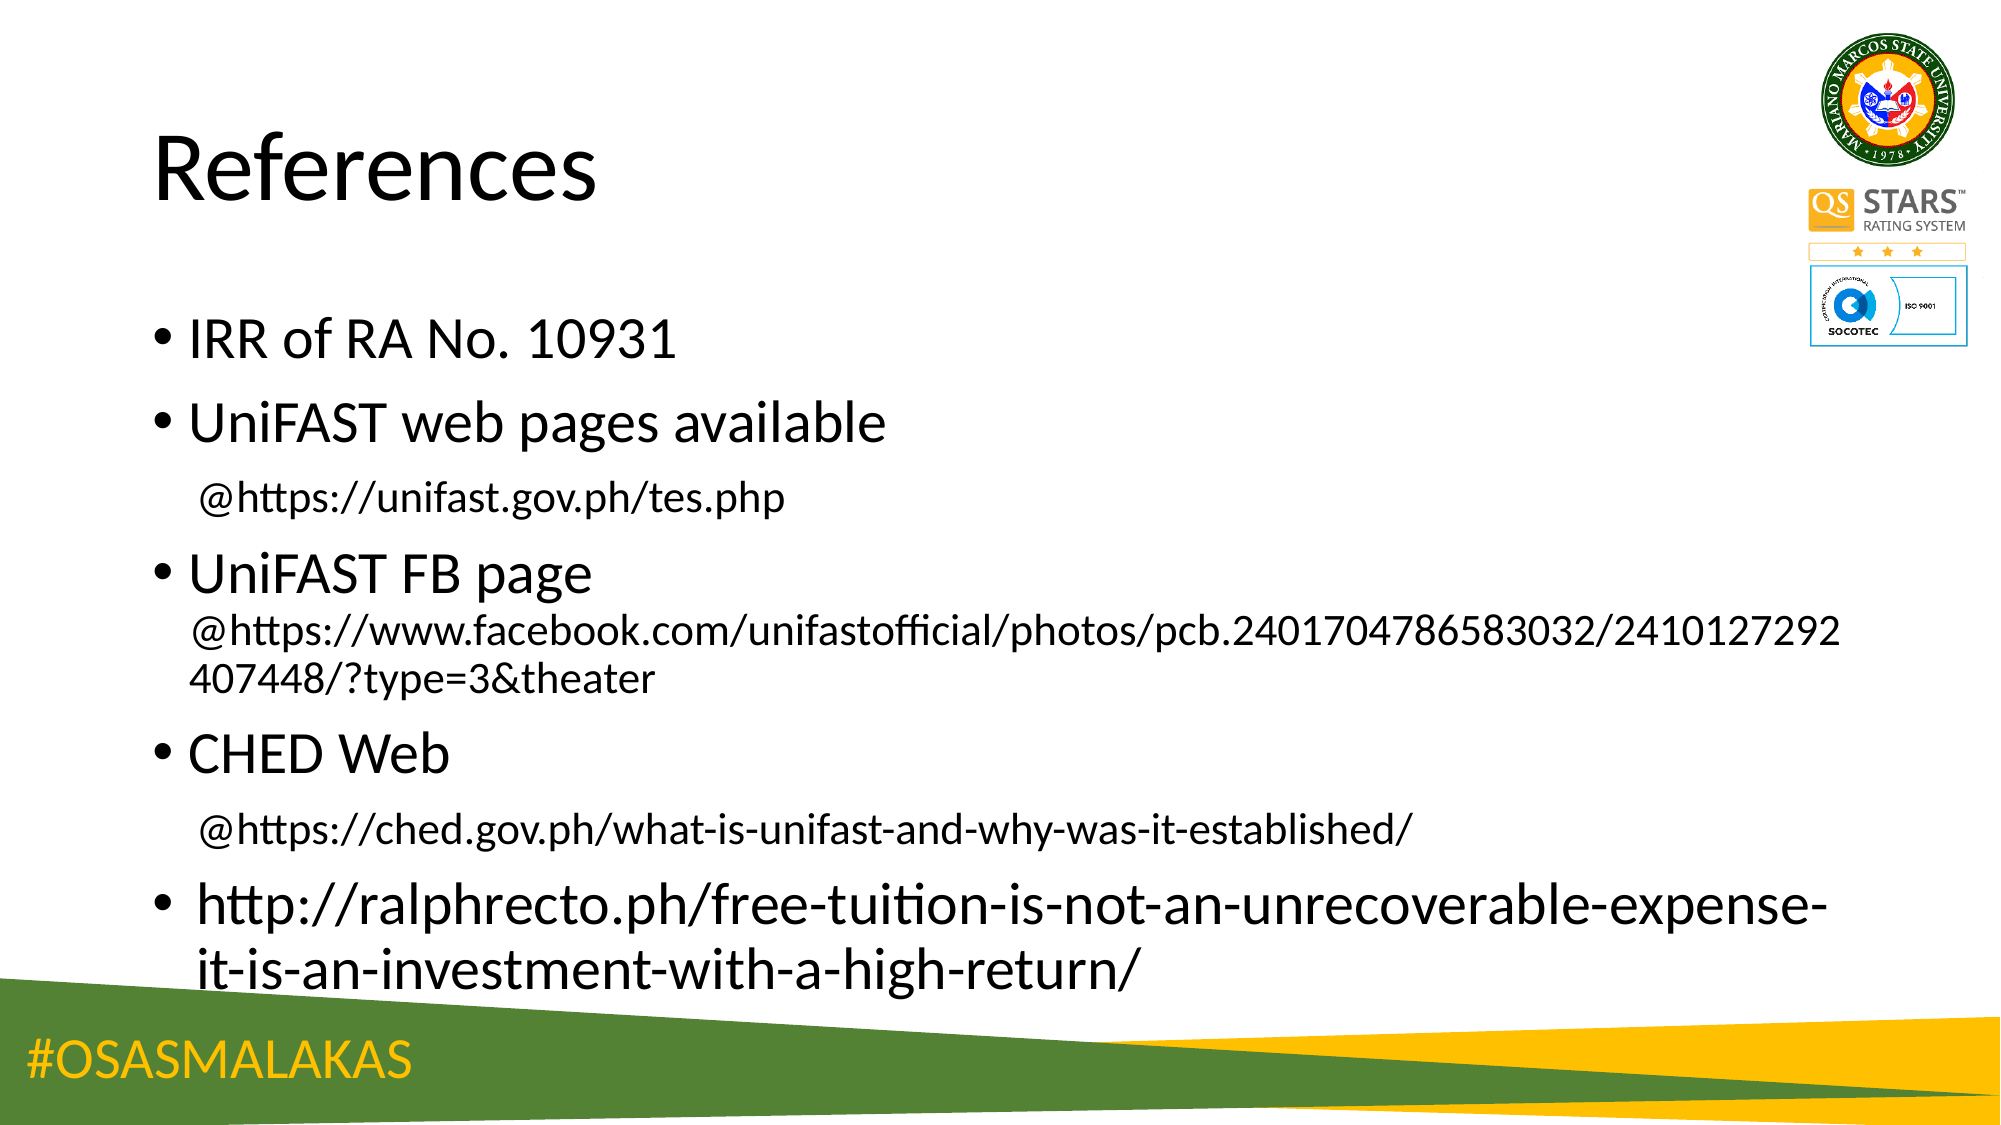

# References
IRR of RA No. 10931
UniFAST web pages available
@https://unifast.gov.ph/tes.php
UniFAST FB page @https://www.facebook.com/unifastofficial/photos/pcb.2401704786583032/2410127292407448/?type=3&theater
CHED Web
@https://ched.gov.ph/what-is-unifast-and-why-was-it-established/
http://ralphrecto.ph/free-tuition-is-not-an-unrecoverable-expense-it-is-an-investment-with-a-high-return/